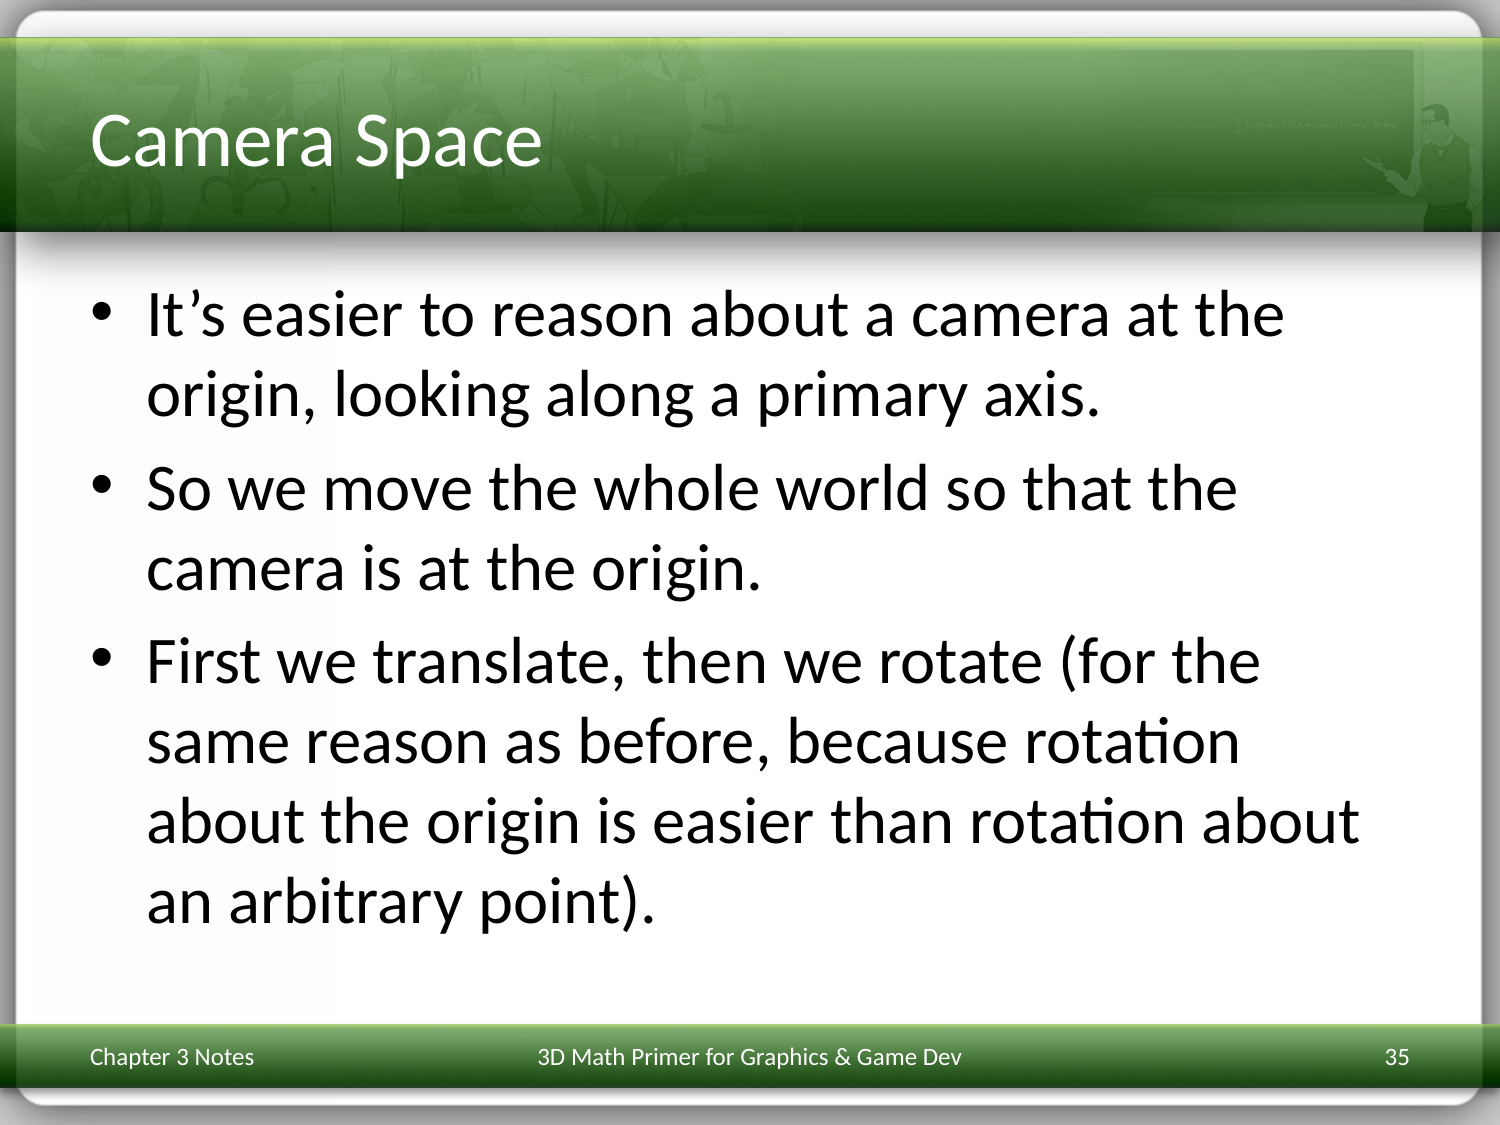

# Camera Space
It’s easier to reason about a camera at the origin, looking along a primary axis.
So we move the whole world so that the camera is at the origin.
First we translate, then we rotate (for the same reason as before, because rotation about the origin is easier than rotation about an arbitrary point).
Chapter 3 Notes
3D Math Primer for Graphics & Game Dev
35